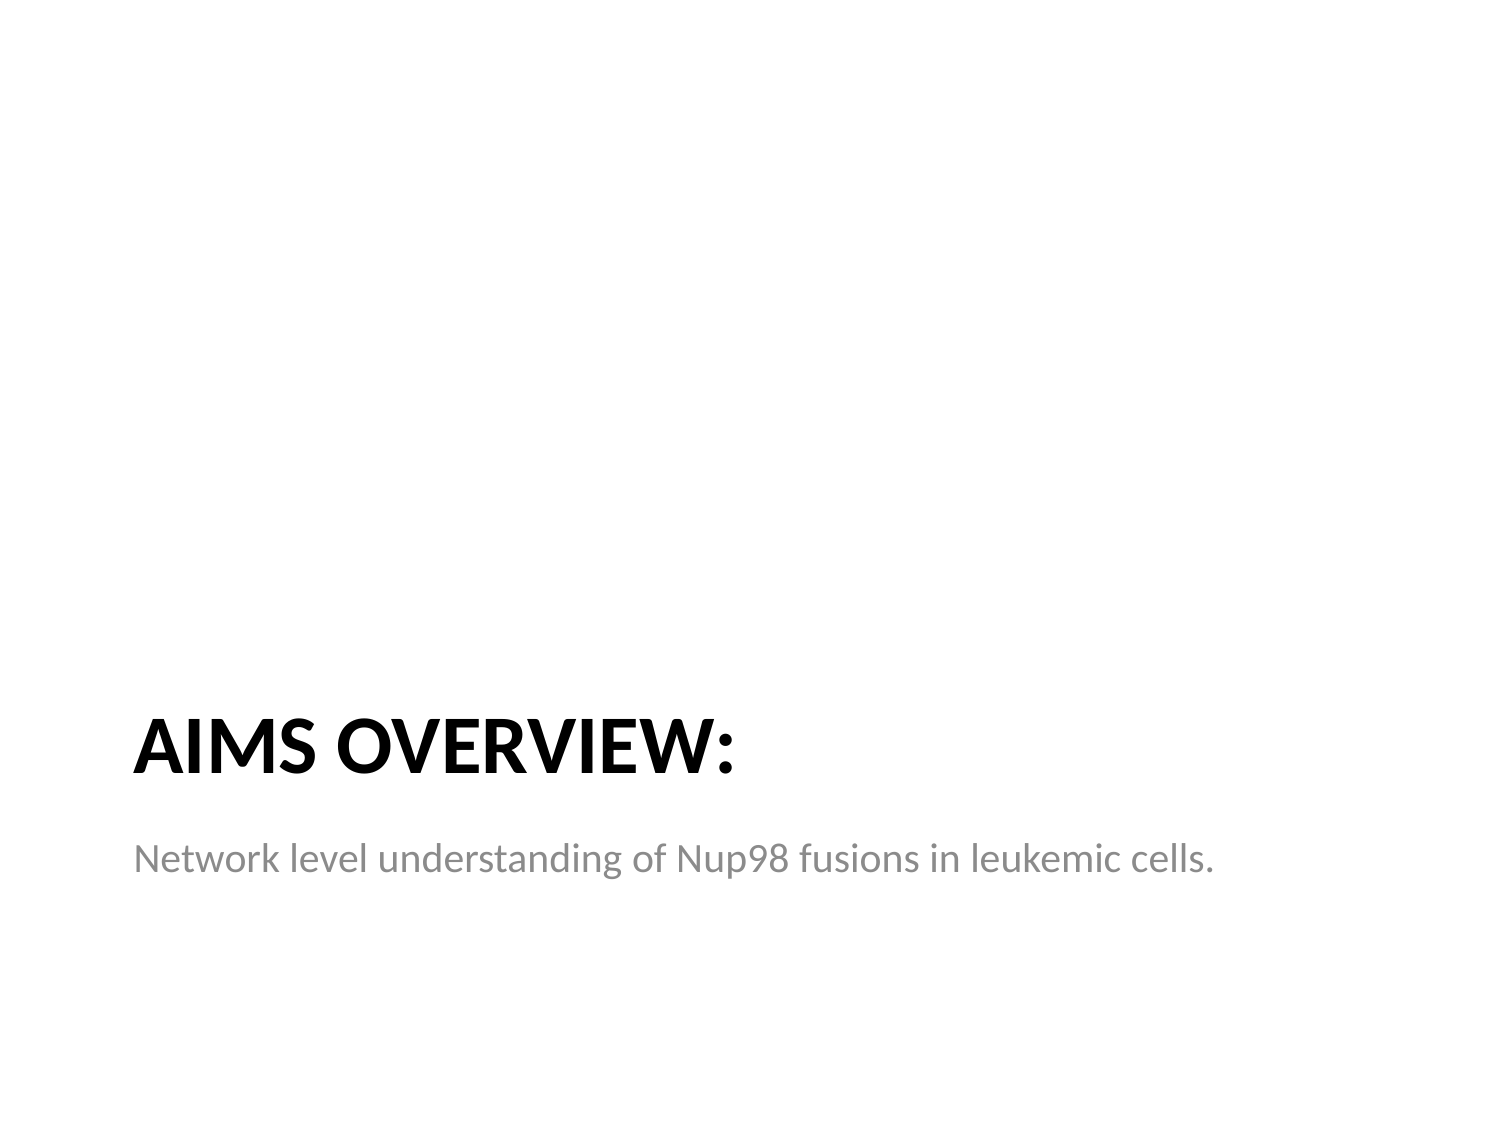

Network level understanding of Nup98 fusions in leukemic cells.
# Aims overview: